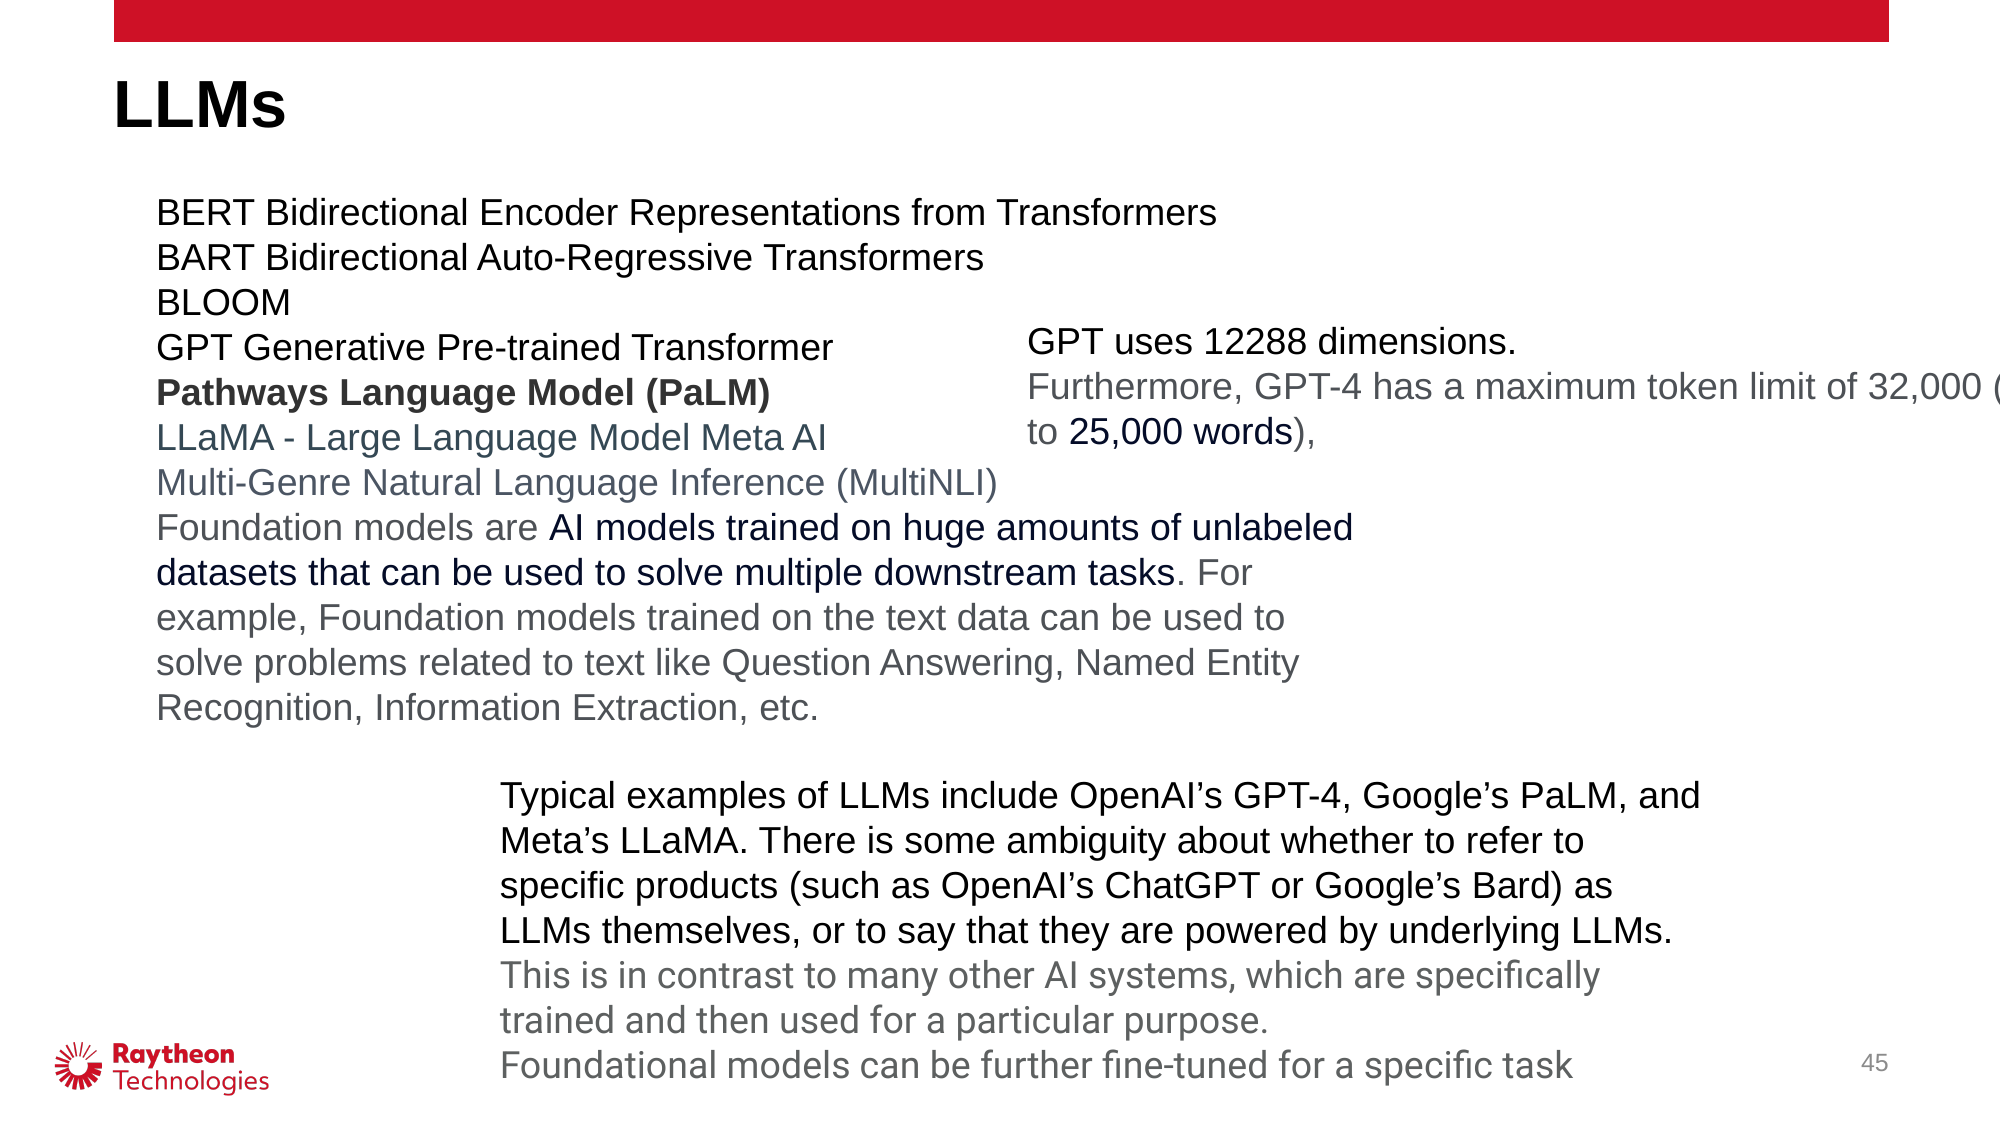

# LLMs
BERT Bidirectional Encoder Representations from Transformers
BART Bidirectional Auto-Regressive Transformers
BLOOM
GPT Generative Pre-trained Transformer
Pathways Language Model (PaLM)
LLaMA - Large Language Model Meta AI
Multi-Genre Natural Language Inference (MultiNLI)
Foundation models are AI models trained on huge amounts of unlabeled datasets that can be used to solve multiple downstream tasks. For example, Foundation models trained on the text data can be used to solve problems related to text like Question Answering, Named Entity Recognition, Information Extraction, etc.
GPT uses 12288 dimensions.
Furthermore, GPT-4 has a maximum token limit of 32,000 (equivalent to 25,000 words),
Typical examples of LLMs include OpenAI’s GPT-4, Google’s PaLM, and Meta’s LLaMA. There is some ambiguity about whether to refer to specific products (such as OpenAI’s ChatGPT or Google’s Bard) as LLMs themselves, or to say that they are powered by underlying LLMs.
This is in contrast to many other AI systems, which are specifically trained and then used for a particular purpose.
Foundational models can be further fine-tuned for a specific task
45